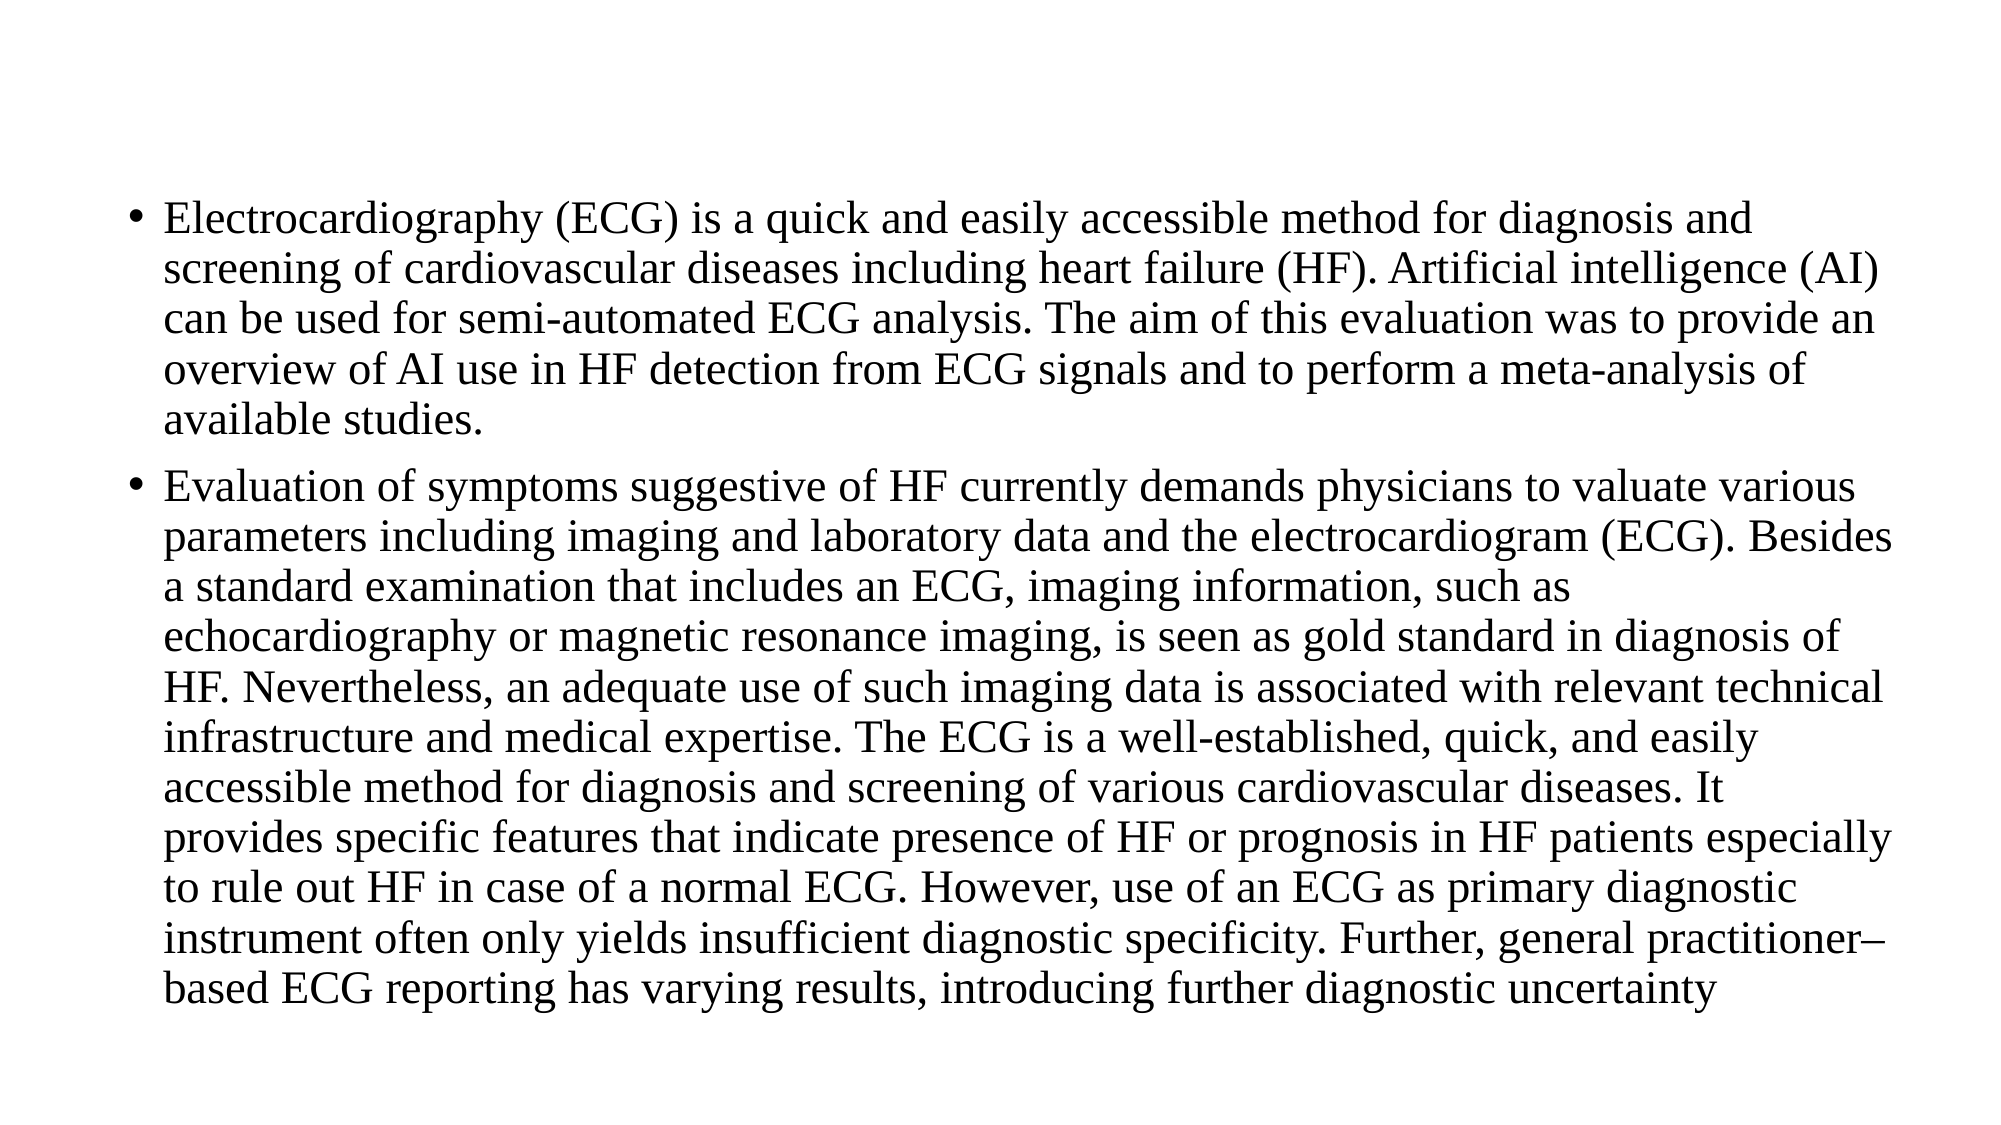

Electrocardiography (ECG) is a quick and easily accessible method for diagnosis and screening of cardiovascular diseases including heart failure (HF). Artificial intelligence (AI) can be used for semi-automated ECG analysis. The aim of this evaluation was to provide an overview of AI use in HF detection from ECG signals and to perform a meta-analysis of available studies.
Evaluation of symptoms suggestive of HF currently demands physicians to valuate various parameters including imaging and laboratory data and the electrocardiogram (ECG). Besides a standard examination that includes an ECG, imaging information, such as echocardiography or magnetic resonance imaging, is seen as gold standard in diagnosis of HF. Nevertheless, an adequate use of such imaging data is associated with relevant technical infrastructure and medical expertise. The ECG is a well-established, quick, and easily accessible method for diagnosis and screening of various cardiovascular diseases. It provides specific features that indicate presence of HF or prognosis in HF patients especially to rule out HF in case of a normal ECG. However, use of an ECG as primary diagnostic instrument often only yields insufficient diagnostic specificity. Further, general practitioner–based ECG reporting has varying results, introducing further diagnostic uncertainty